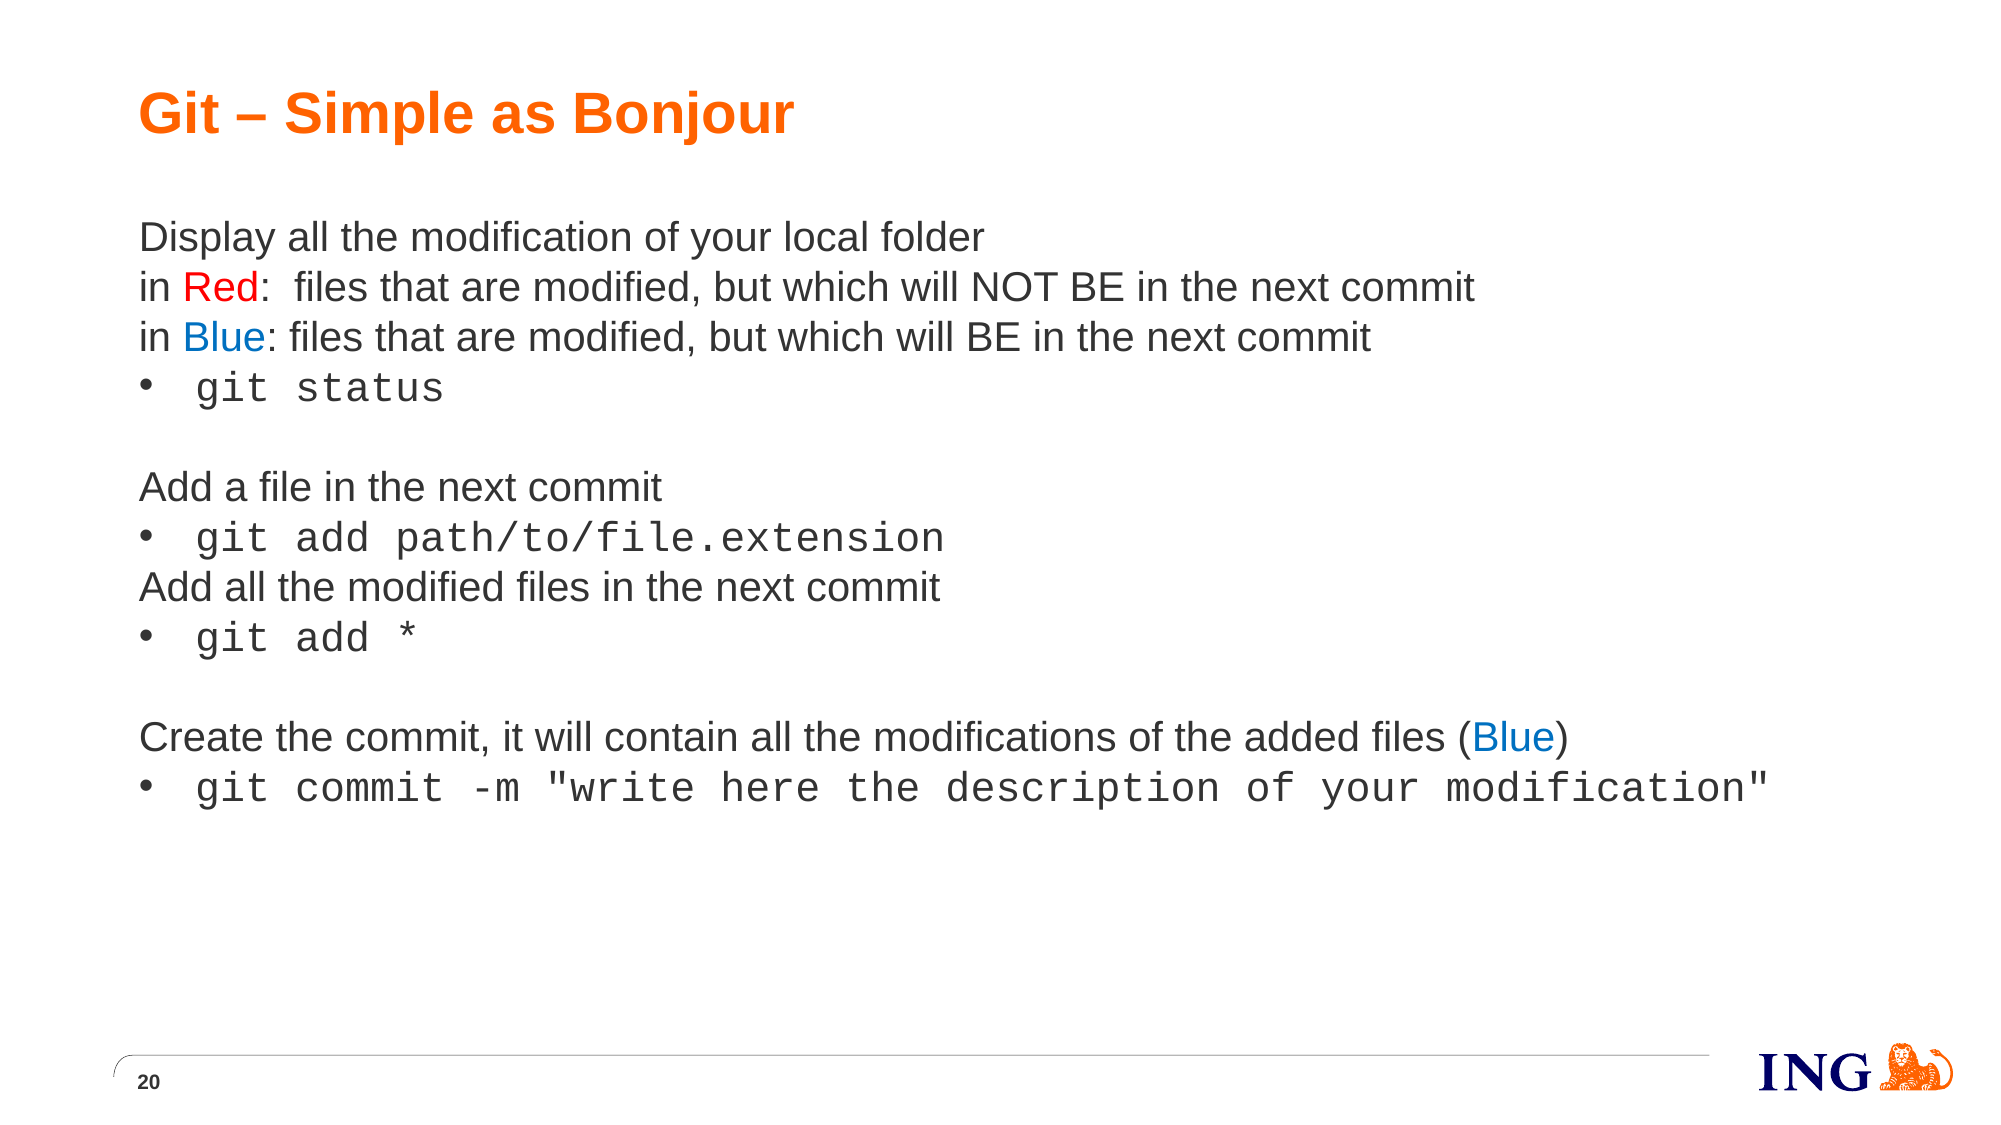

# Git – Simple as Bonjour
Display all the modification of your local folder
in Red:  files that are modified, but which will NOT BE in the next commit
in Blue: files that are modified, but which will BE in the next commit
git status

Add a file in the next commit
git add path/to/file.extension
Add all the modified files in the next commit
git add *

Create the commit, it will contain all the modifications of the added files (Blue)
git commit -m "write here the description of your modification"

20